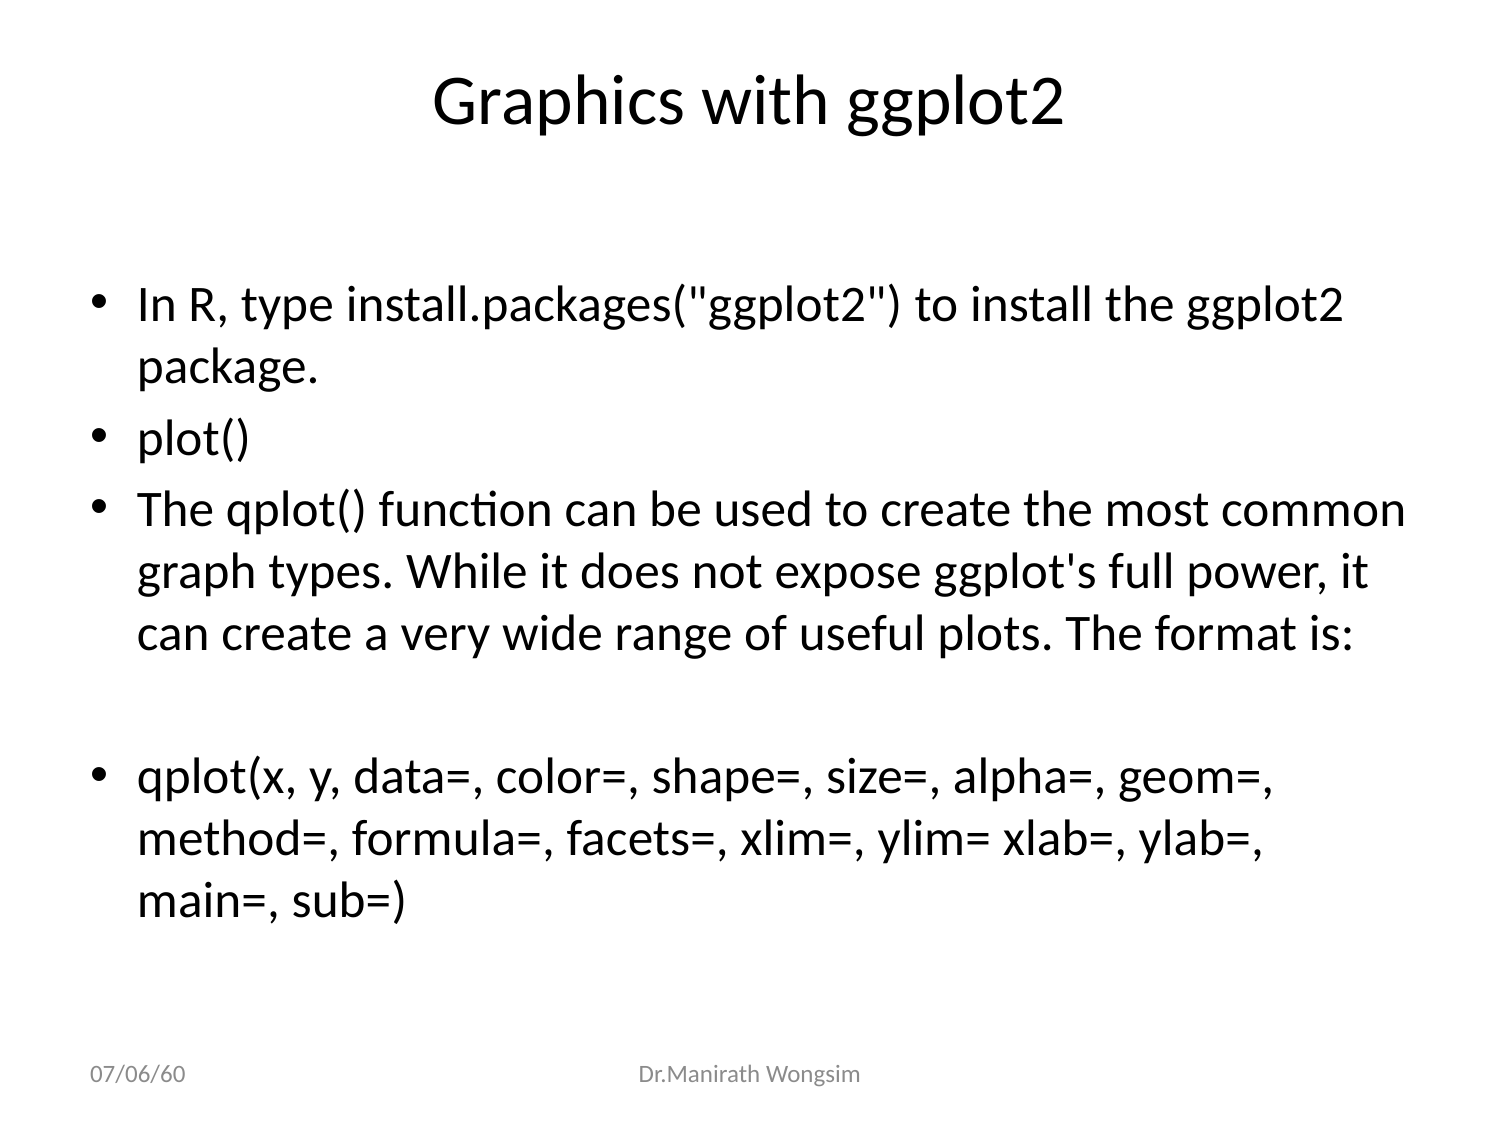

# Graphics with ggplot2
In R, type install.packages("ggplot2") to install the ggplot2 package.
plot()
The qplot() function can be used to create the most common graph types. While it does not expose ggplot's full power, it can create a very wide range of useful plots. The format is:

qplot(x, y, data=, color=, shape=, size=, alpha=, geom=, method=, formula=, facets=, xlim=, ylim= xlab=, ylab=, main=, sub=)
07/06/60
Dr.Manirath Wongsim